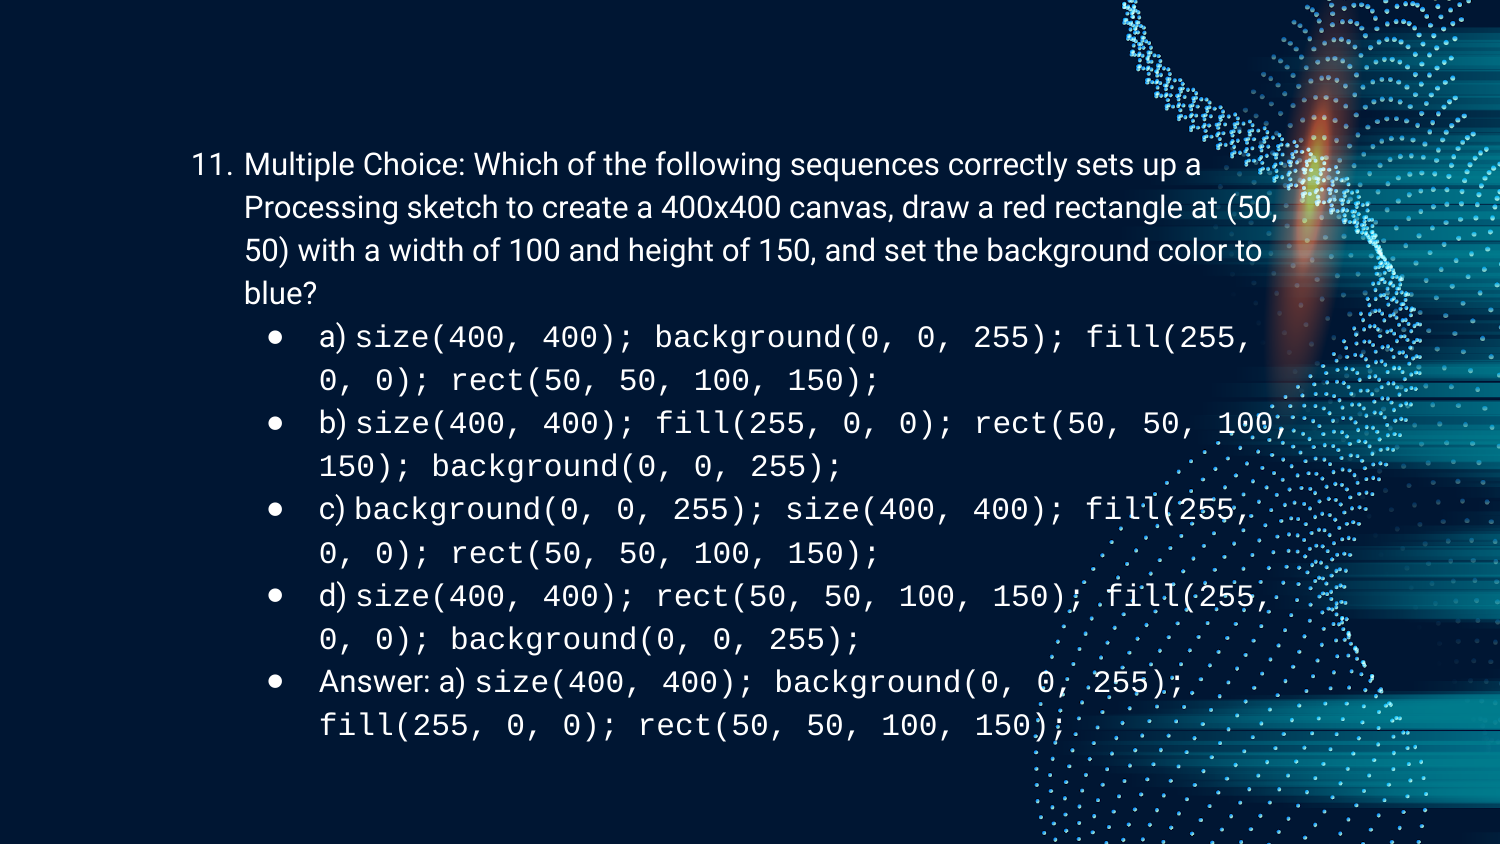

Multiple Choice: Which of the following sequences correctly sets up a Processing sketch to create a 400x400 canvas, draw a red rectangle at (50, 50) with a width of 100 and height of 150, and set the background color to blue?
a) size(400, 400); background(0, 0, 255); fill(255, 0, 0); rect(50, 50, 100, 150);
b) size(400, 400); fill(255, 0, 0); rect(50, 50, 100, 150); background(0, 0, 255);
c) background(0, 0, 255); size(400, 400); fill(255, 0, 0); rect(50, 50, 100, 150);
d) size(400, 400); rect(50, 50, 100, 150); fill(255, 0, 0); background(0, 0, 255);
Answer: a) size(400, 400); background(0, 0, 255); fill(255, 0, 0); rect(50, 50, 100, 150);